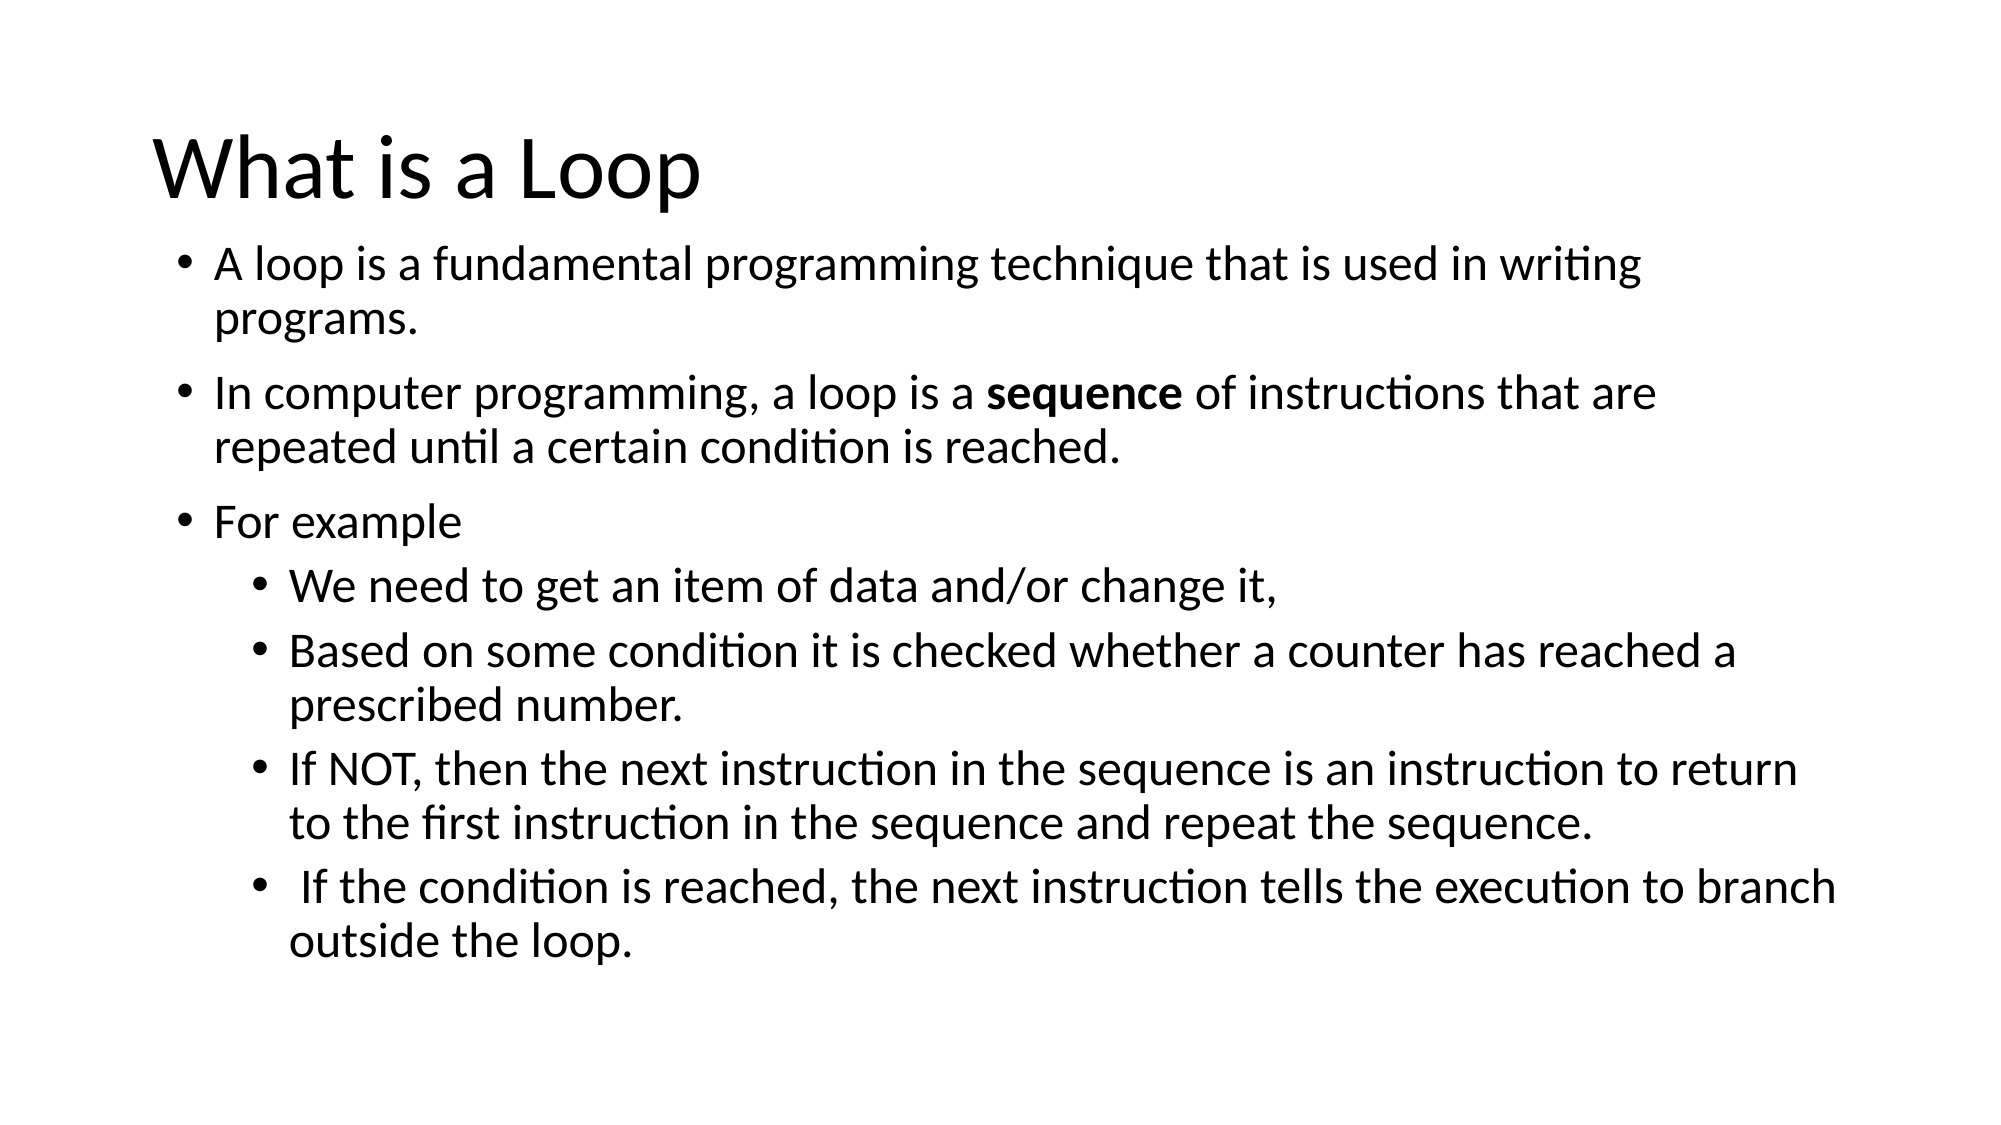

# What is a Loop
A loop is a fundamental programming technique that is used in writing programs.
In computer programming, a loop is a sequence of instructions that are repeated until a certain condition is reached.
For example
We need to get an item of data and/or change it,
Based on some condition it is checked whether a counter has reached a prescribed number.
If NOT, then the next instruction in the sequence is an instruction to return to the first instruction in the sequence and repeat the sequence.
 If the condition is reached, the next instruction tells the execution to branch outside the loop.